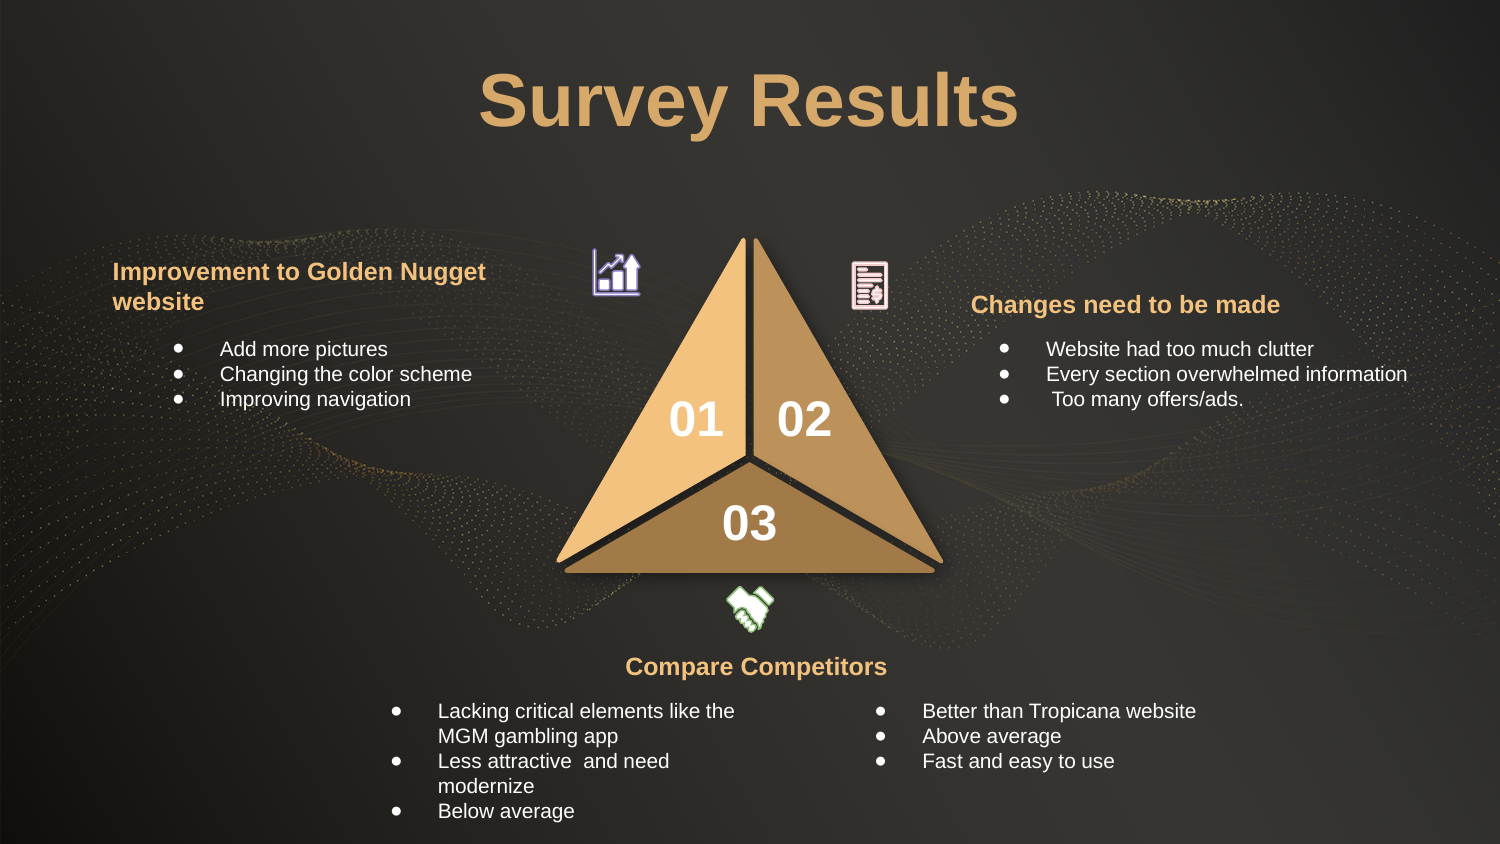

Survey Results

Improvement to Golden Nugget website
Changes need to be made
Add more pictures
Changing the color scheme
Improving navigation
Website had too much clutter
Every section overwhelmed information
 Too many offers/ads.
01
02

03

Compare Competitors
Lacking critical elements like the MGM gambling app
Less attractive  and need modernize
Below average

Better than Tropicana website
Above average
Fast and easy to use